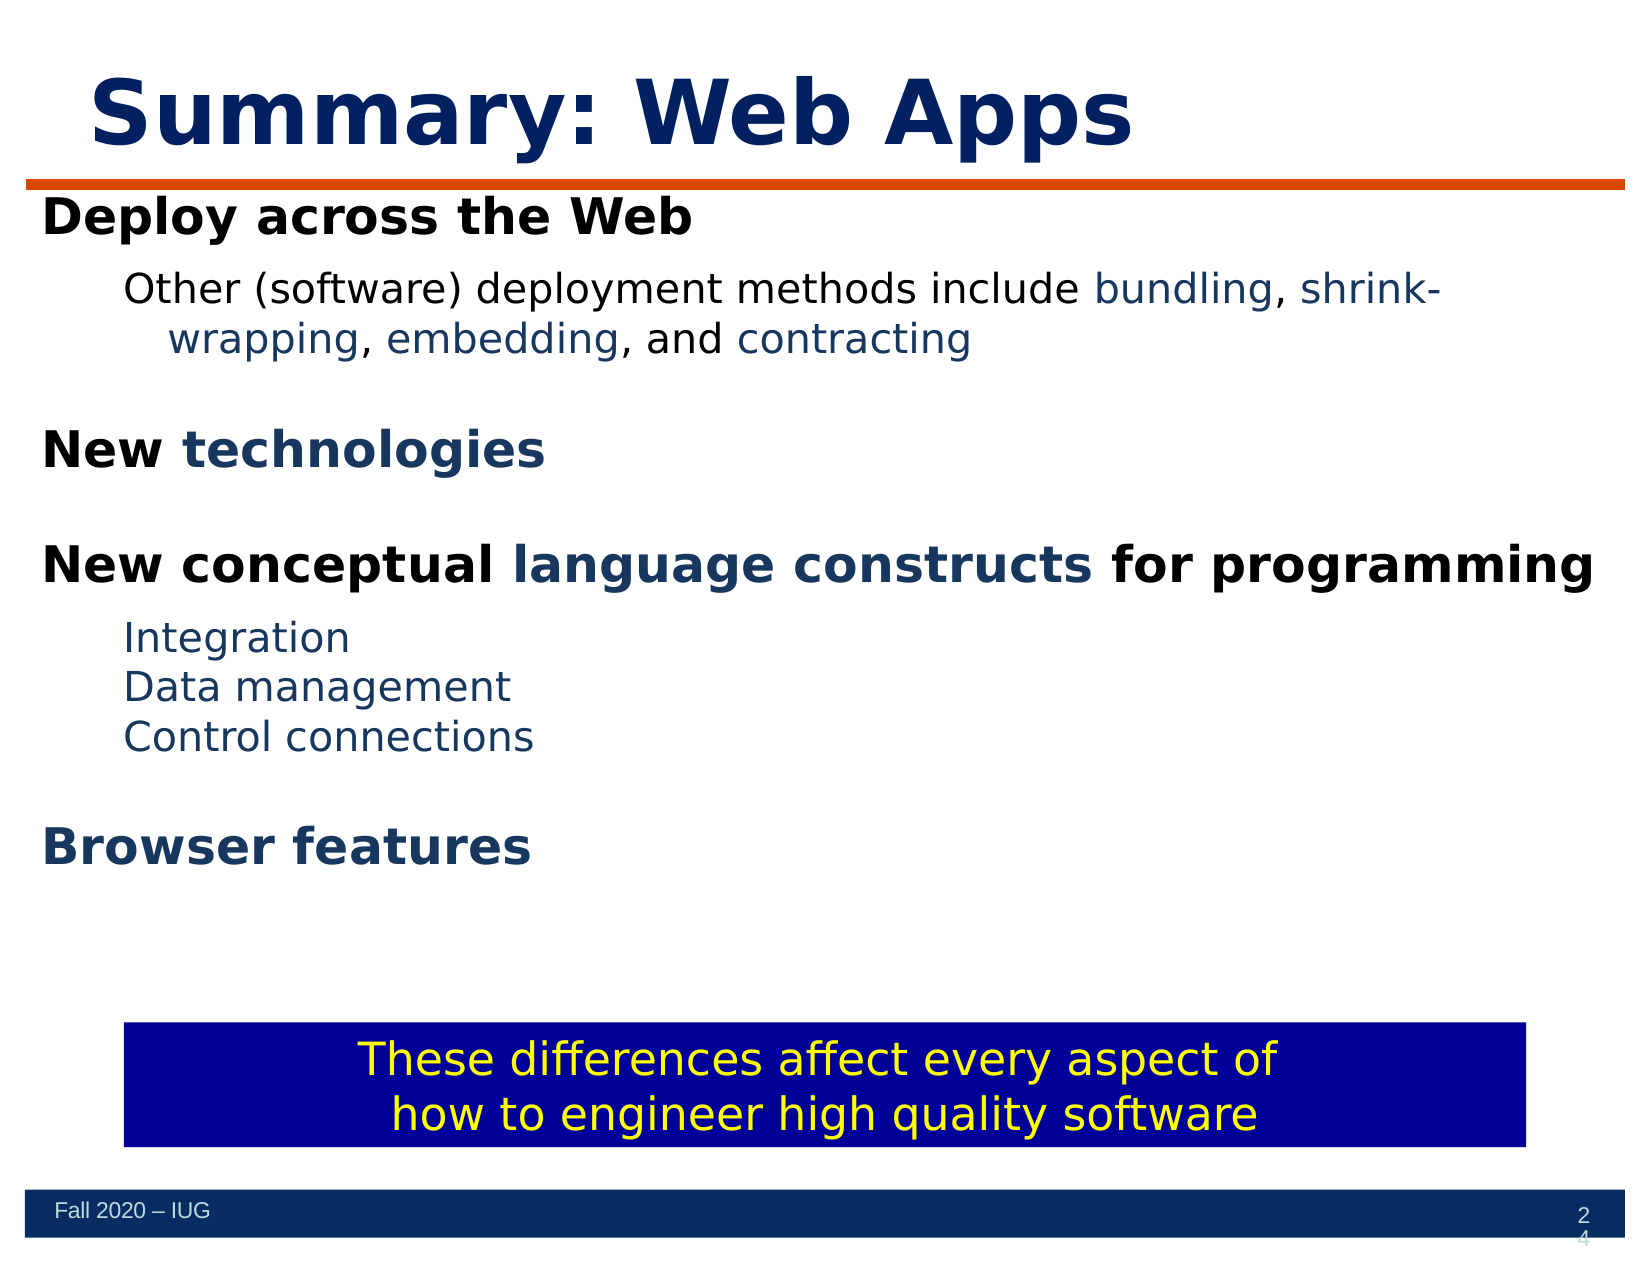

# Summary: Web Apps
Deploy across the Web
Other (software) deployment methods include bundling, shrink-wrapping, embedding, and contracting
New technologies
New conceptual language constructs for programming
Integration
Data management
Control connections
Browser features
These differences affect every aspect of
how to engineer high quality software
Fall 2020 – IUG
24